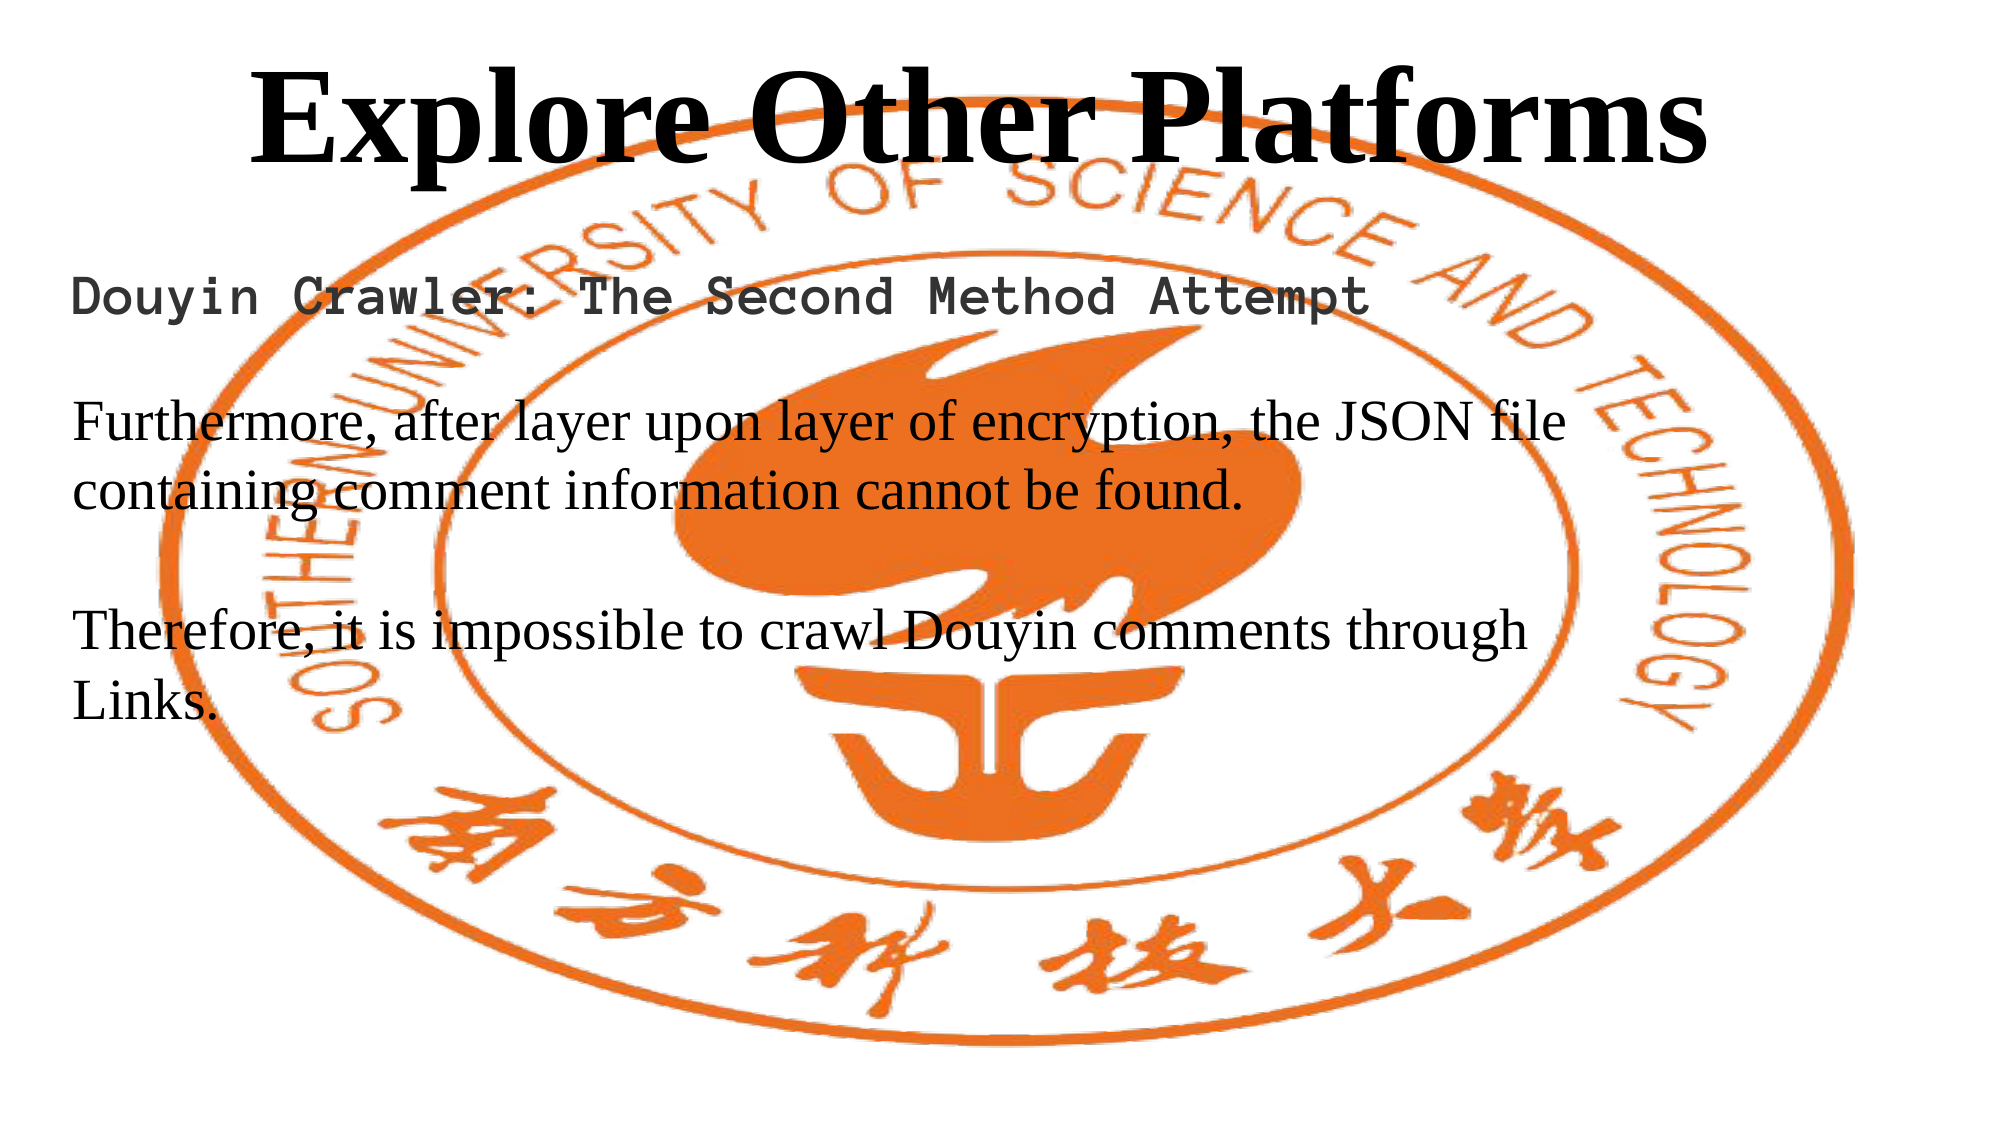

Explore Other Platforms

Douyin Crawler: The Second Method Attempt

Furthermore, after layer upon layer of encryption, the JSON file containing comment information cannot be found.

Therefore, it is impossible to crawl Douyin comments through
Links.